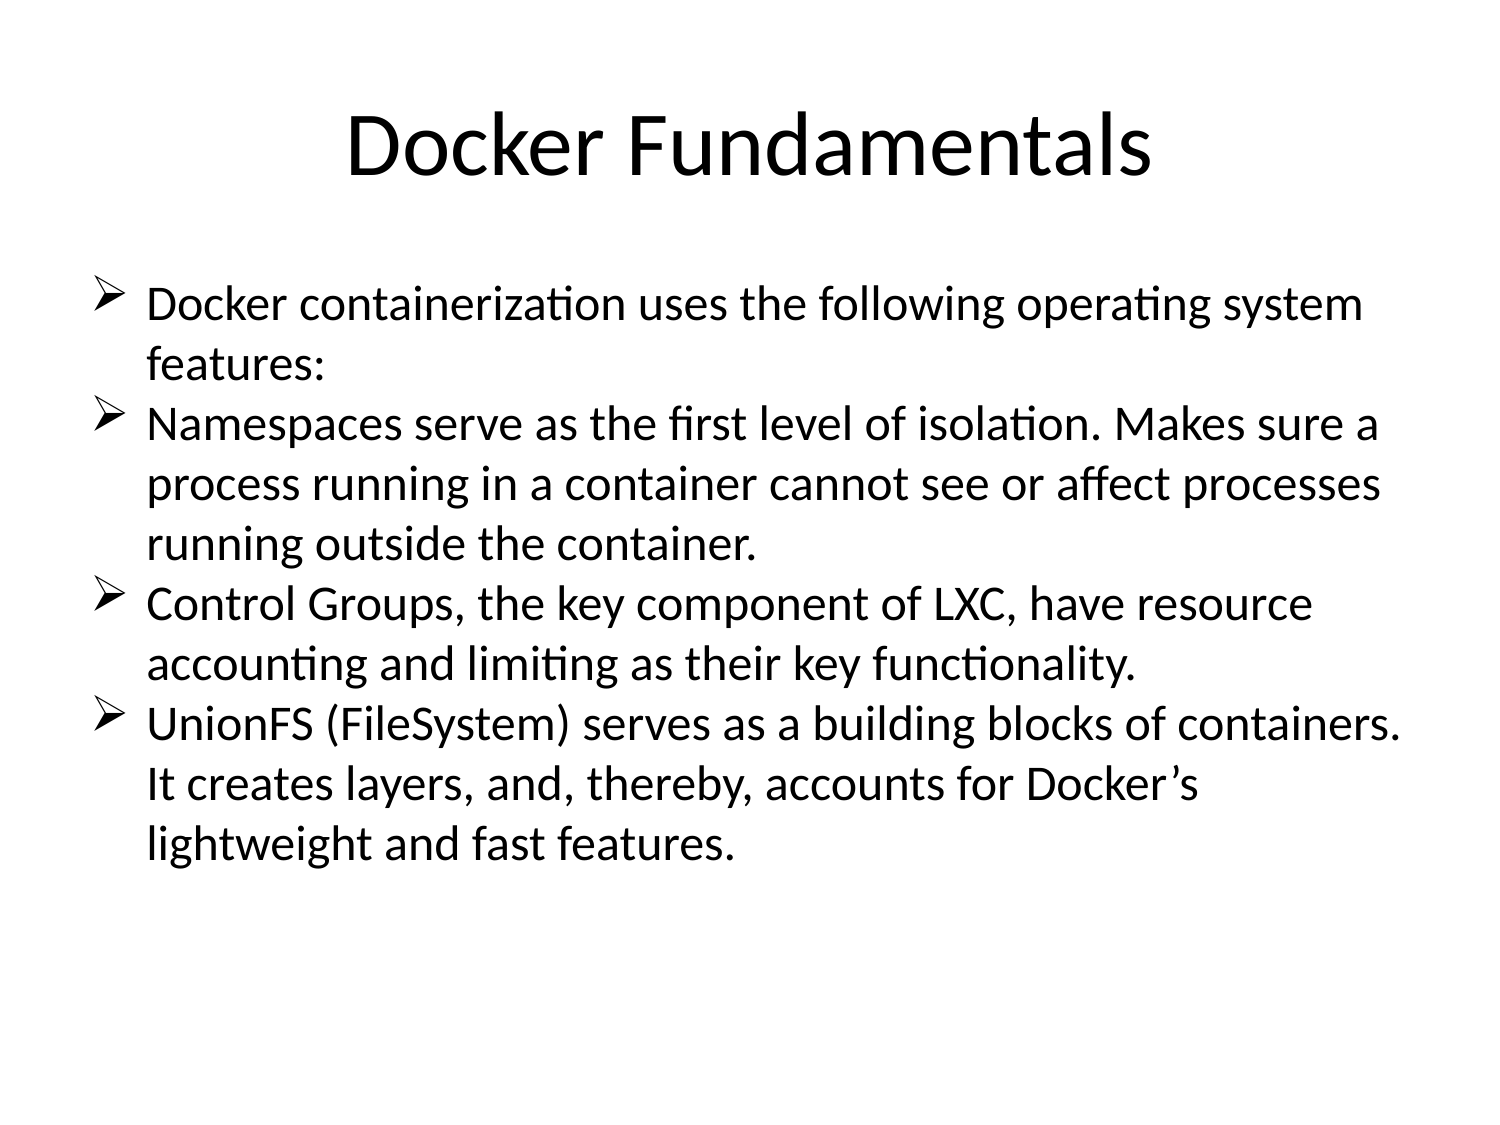

# Docker Fundamentals
Docker containerization uses the following operating system features:
Namespaces serve as the first level of isolation. Makes sure a process running in a container cannot see or affect processes running outside the container.
Control Groups, the key component of LXC, have resource accounting and limiting as their key functionality.
UnionFS (FileSystem) serves as a building blocks of containers. It creates layers, and, thereby, accounts for Docker’s lightweight and fast features.